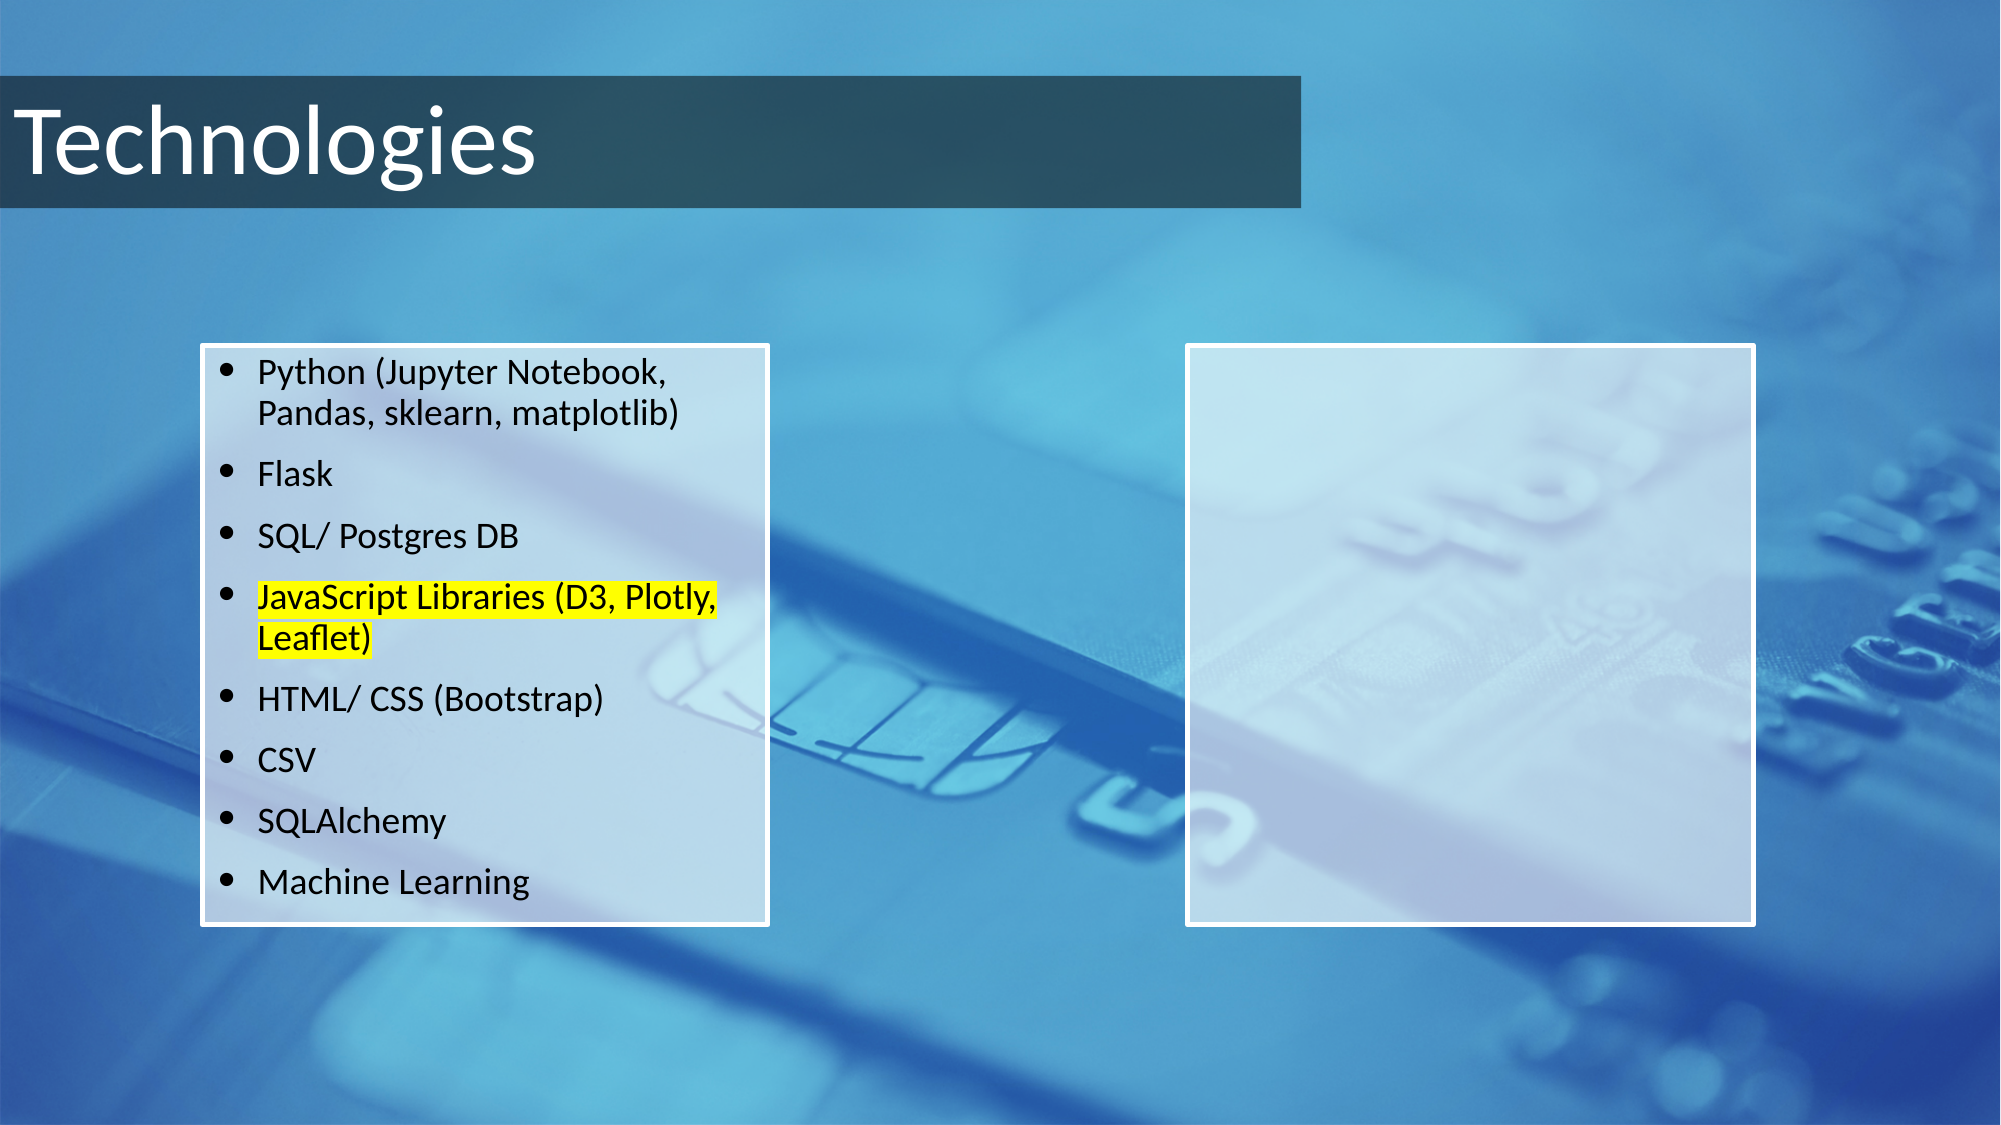

# Technologies

Python (Jupyter Notebook, Pandas, sklearn, matplotlib)
Flask
SQL/ Postgres DB
JavaScript Libraries (D3, Plotly, Leaflet)
HTML/ CSS (Bootstrap)
CSV
SQLAlchemy
Machine Learning